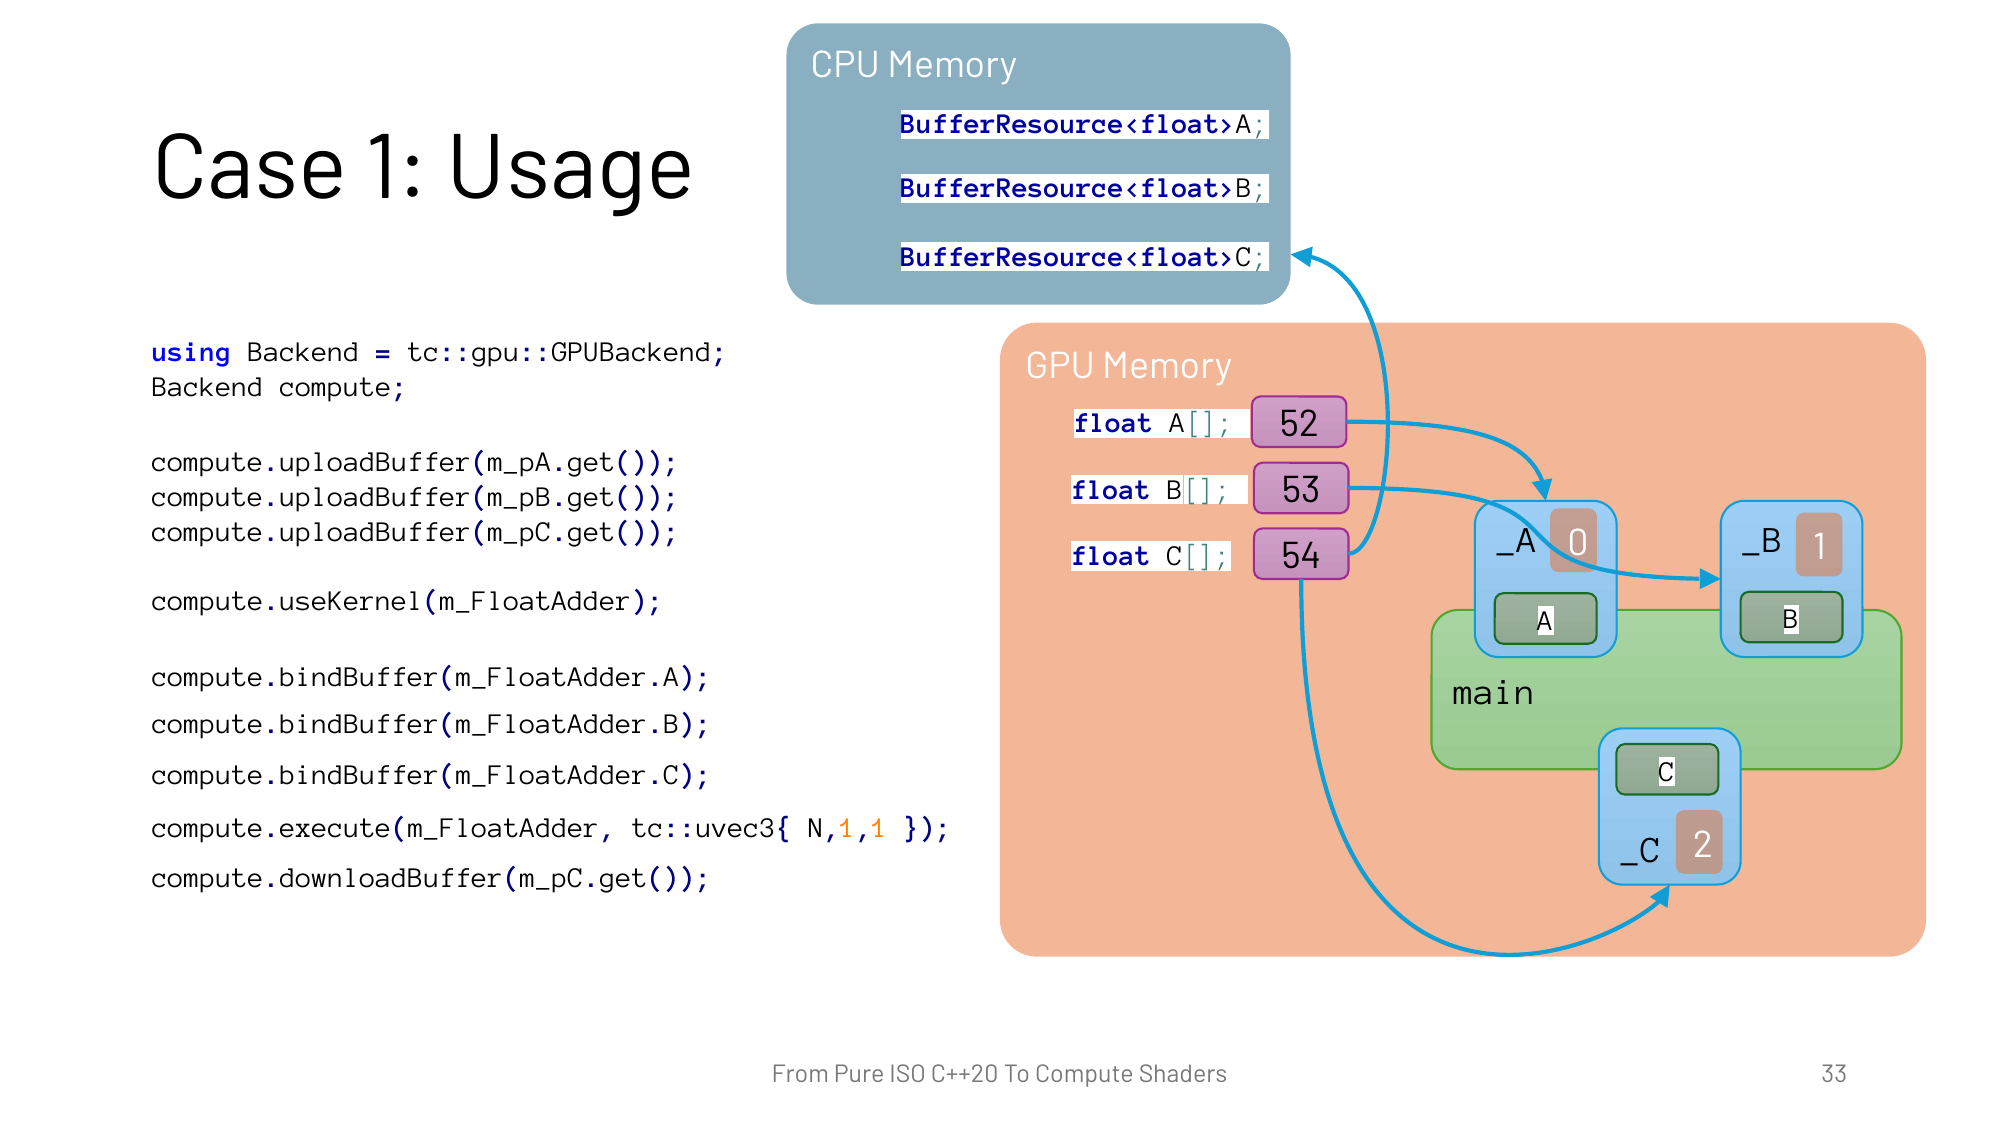

CPU Memory
# Case 1: Usage
BufferResource<float>A;
BufferResource<float>B;
BufferResource<float>C;
GPU Memory
using Backend = tc::gpu::GPUBackend;
Backend compute;
float A[];
52
compute.bindBuffer(m_FloatAdder.A);
compute.uploadBuffer(m_pA.get());
compute.uploadBuffer(m_pB.get());
compute.uploadBuffer(m_pC.get());

float B[];
53
compute.bindBuffer(m_FloatAdder.B);
_A
0
A
_B
1
B
main
_C
C
2
54
float C[];
compute.useKernel(m_FloatAdder);
compute.bindBuffer(m_FloatAdder.C);
compute.execute(m_FloatAdder, tc::uvec3{ N,1,1 });

compute.downloadBuffer(m_pC.get());
From Pure ISO C++20 To Compute Shaders
33